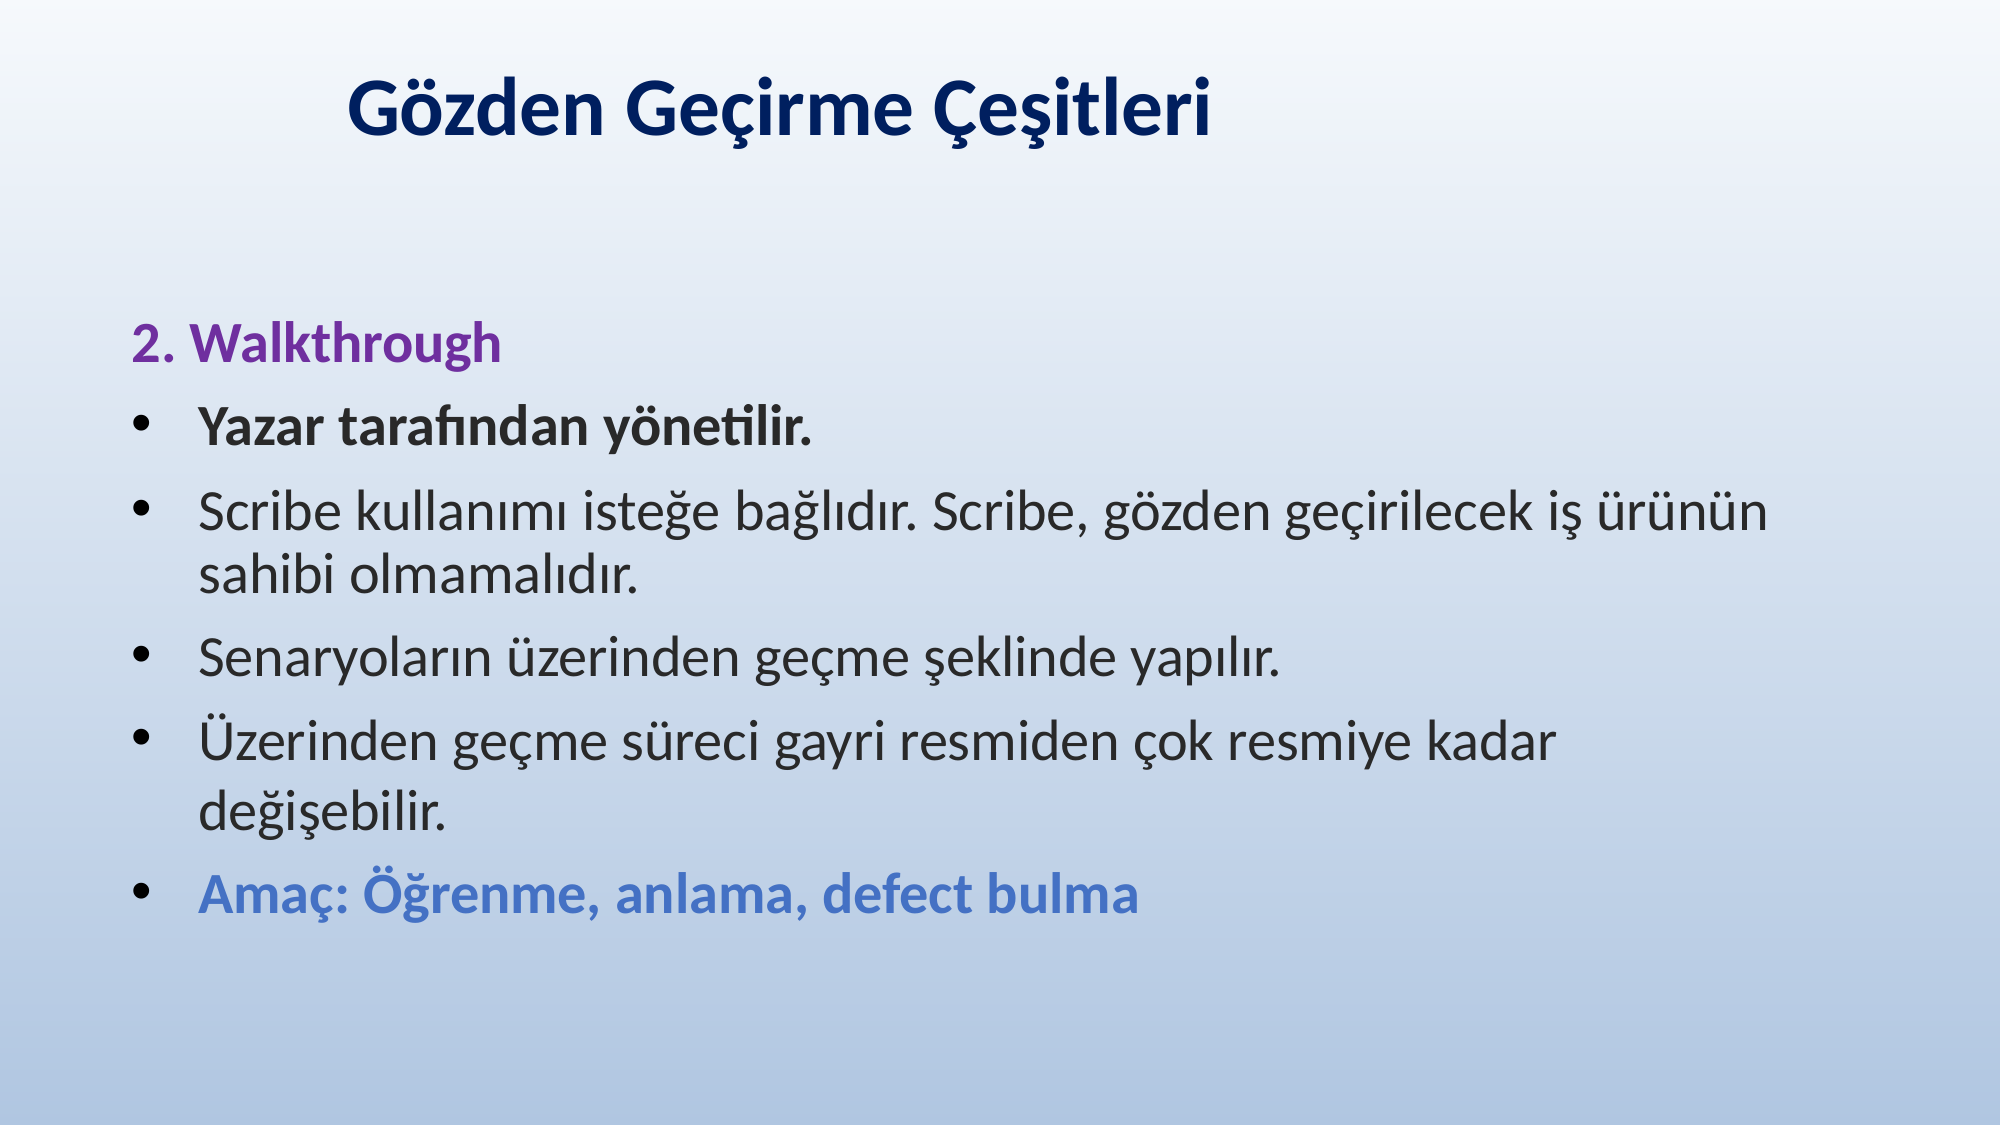

# Gözden Geçirme Çeşitleri
2. Walkthrough
Yazar tarafından yönetilir.
Scribe kullanımı isteğe bağlıdır. Scribe, gözden geçirilecek iş ürünün  sahibi olmamalıdır.
Senaryoların üzerinden geçme şeklinde yapılır.
Üzerinden geçme süreci gayri resmiden çok resmiye kadar değişebilir.
Amaç: Öğrenme, anlama, defect bulma